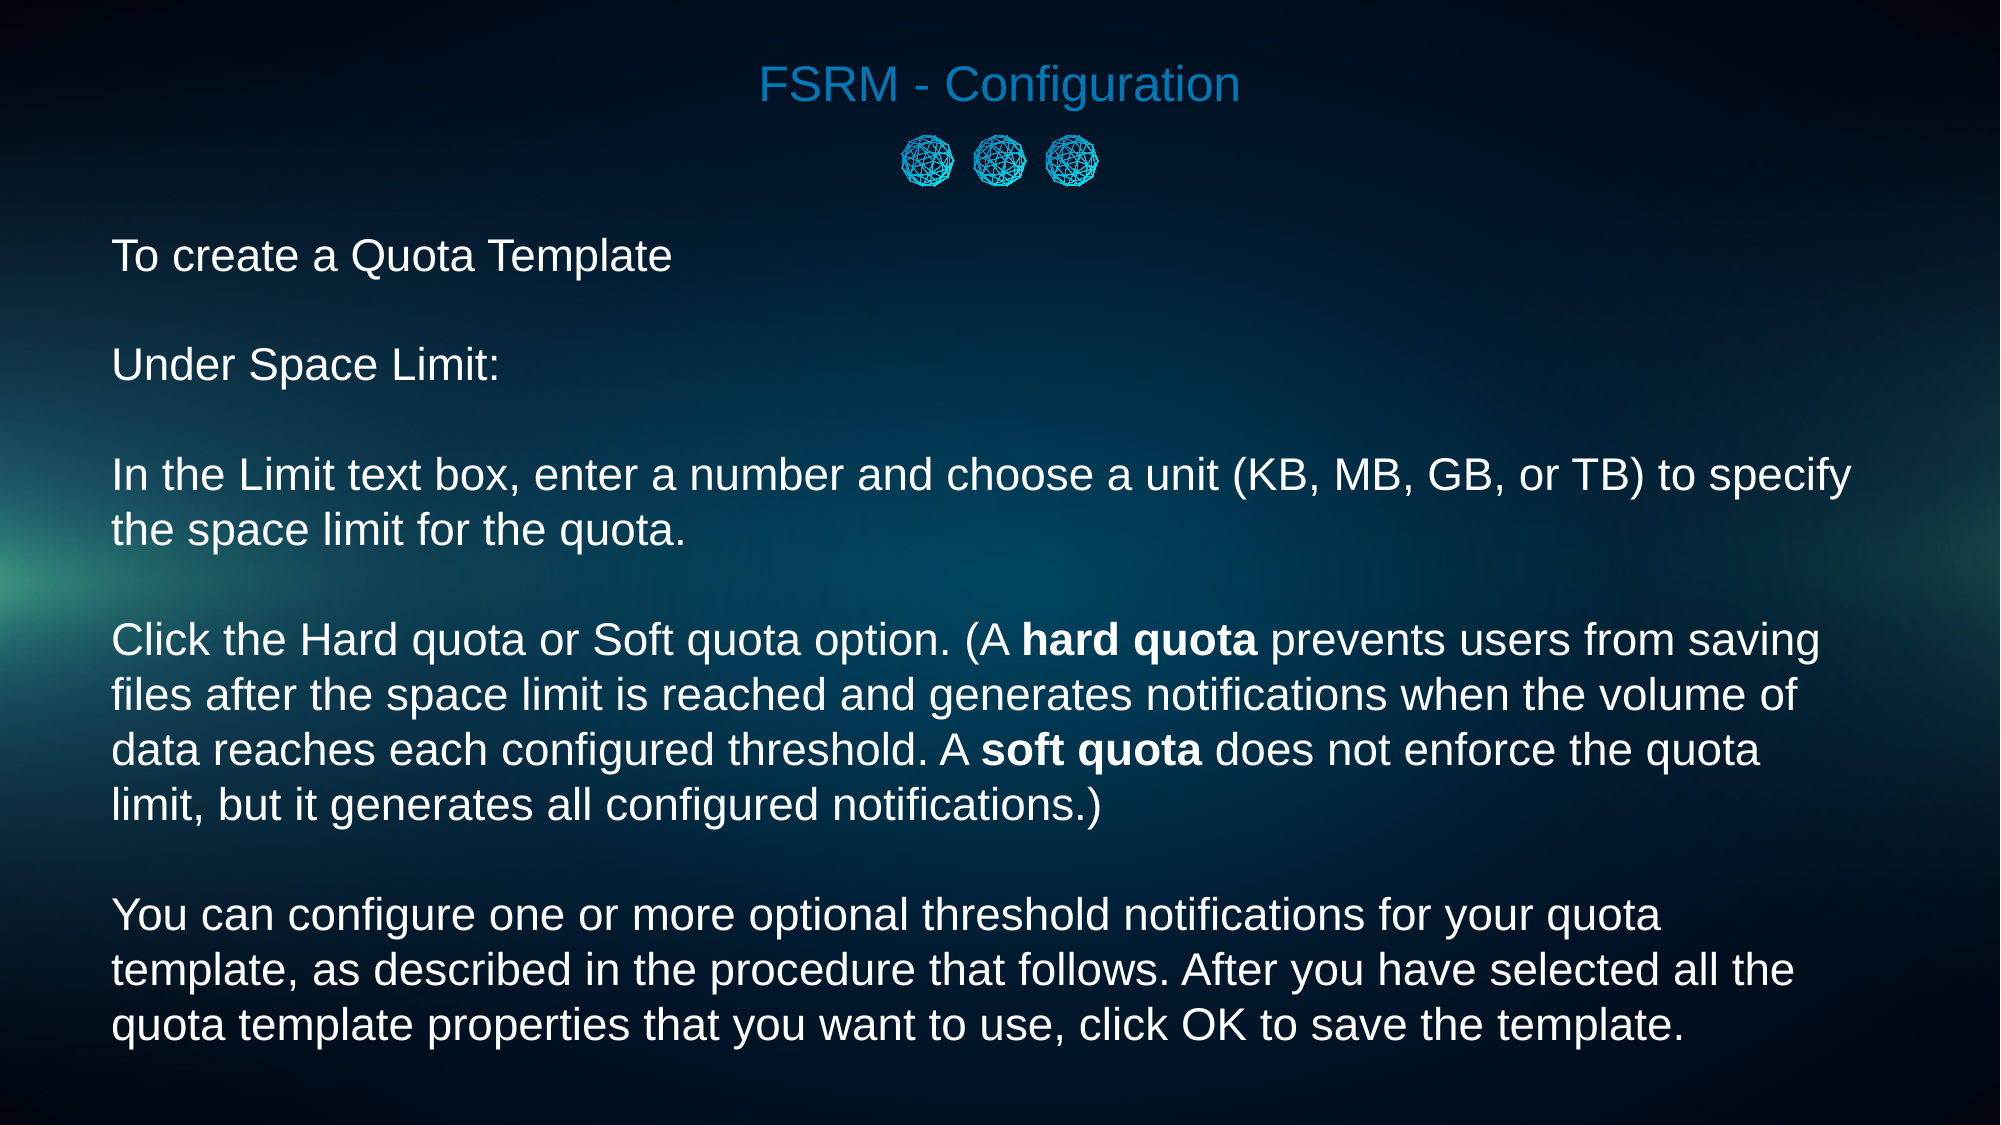

FSRM - Configuration

To create a Quota Template

Under Space Limit:

In the Limit text box, enter a number and choose a unit (KB, MB, GB, or TB) to specify the space limit for the quota.

Click the Hard quota or Soft quota option. (A hard quota prevents users from saving files after the space limit is reached and generates notifications when the volume of data reaches each configured threshold. A soft quota does not enforce the quota limit, but it generates all configured notifications.)

You can configure one or more optional threshold notifications for your quota template, as described in the procedure that follows. After you have selected all the quota template properties that you want to use, click OK to save the template.